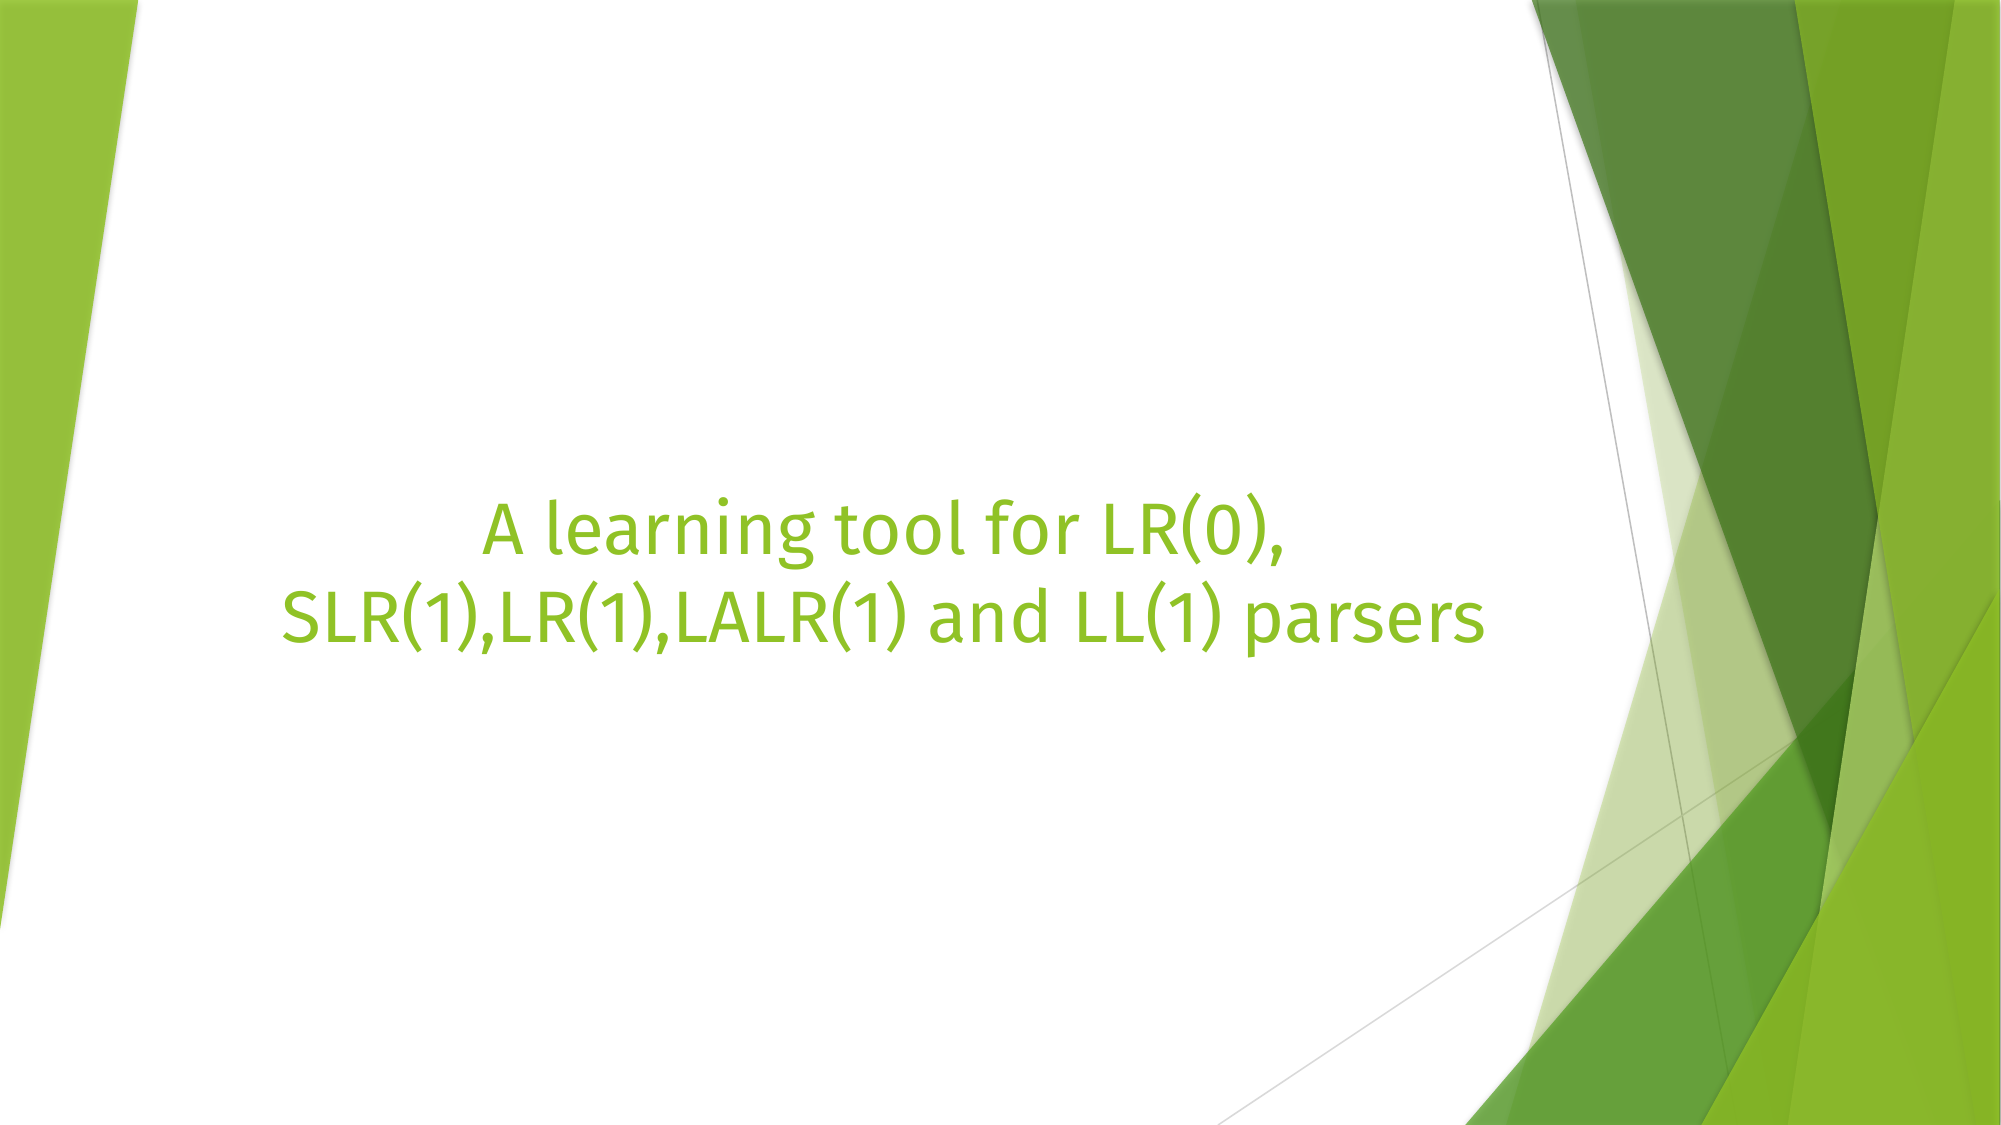

# A learning tool for LR(0), SLR(1),LR(1),LALR(1) and LL(1) parsers